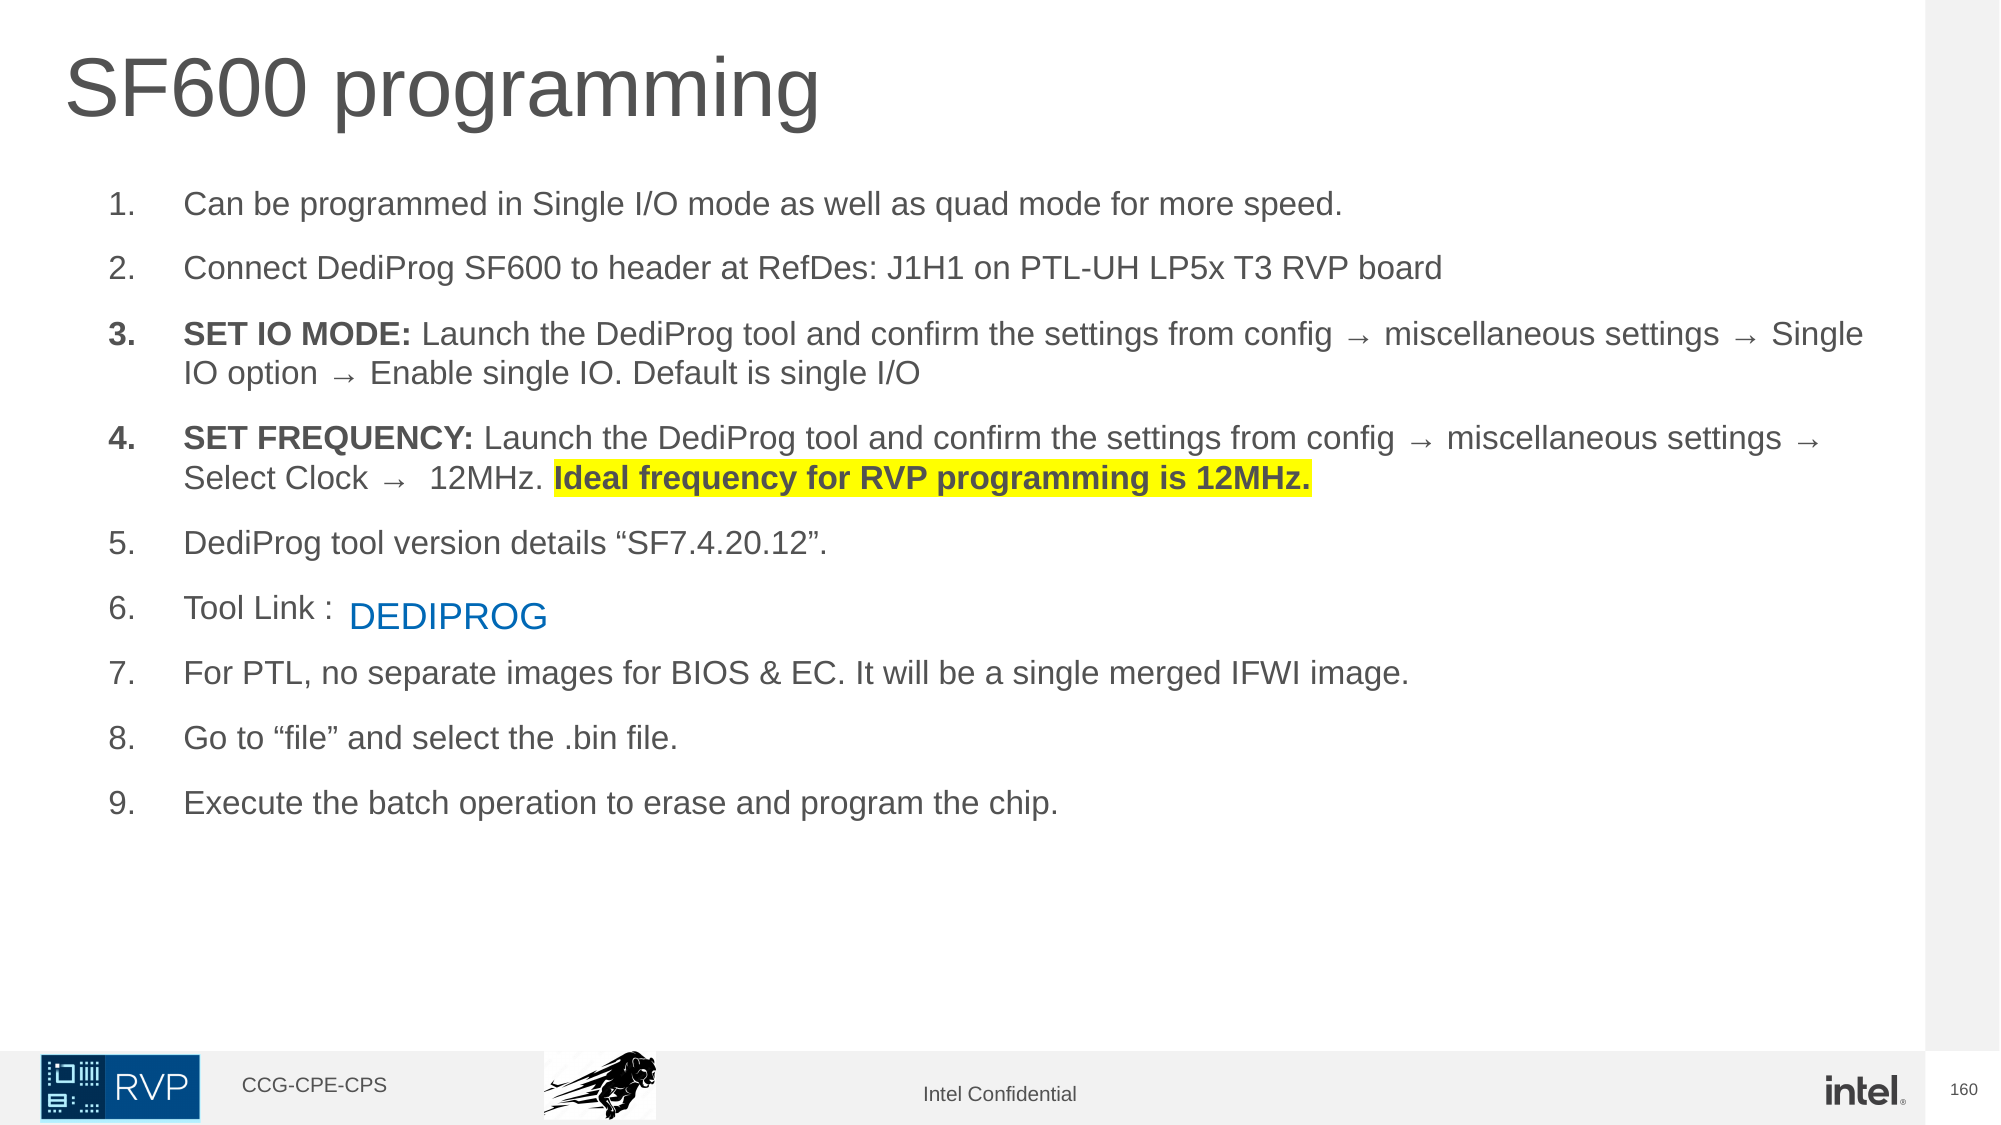

SF600 programming
Can be programmed in Single I/O mode as well as quad mode for more speed.
Connect DediProg SF600 to header at RefDes: J1H1 on PTL-UH LP5x T3 RVP board
SET IO MODE: Launch the DediProg tool and confirm the settings from config → miscellaneous settings → Single IO option → Enable single IO. Default is single I/O
SET FREQUENCY: Launch the DediProg tool and confirm the settings from config → miscellaneous settings → Select Clock →  12MHz. Ideal frequency for RVP programming is 12MHz.
DediProg tool version details “SF7.4.20.12”.
Tool Link :
For PTL, no separate images for BIOS & EC. It will be a single merged IFWI image.
Go to “file” and select the .bin file.
Execute the batch operation to erase and program the chip.
DEDIPROG